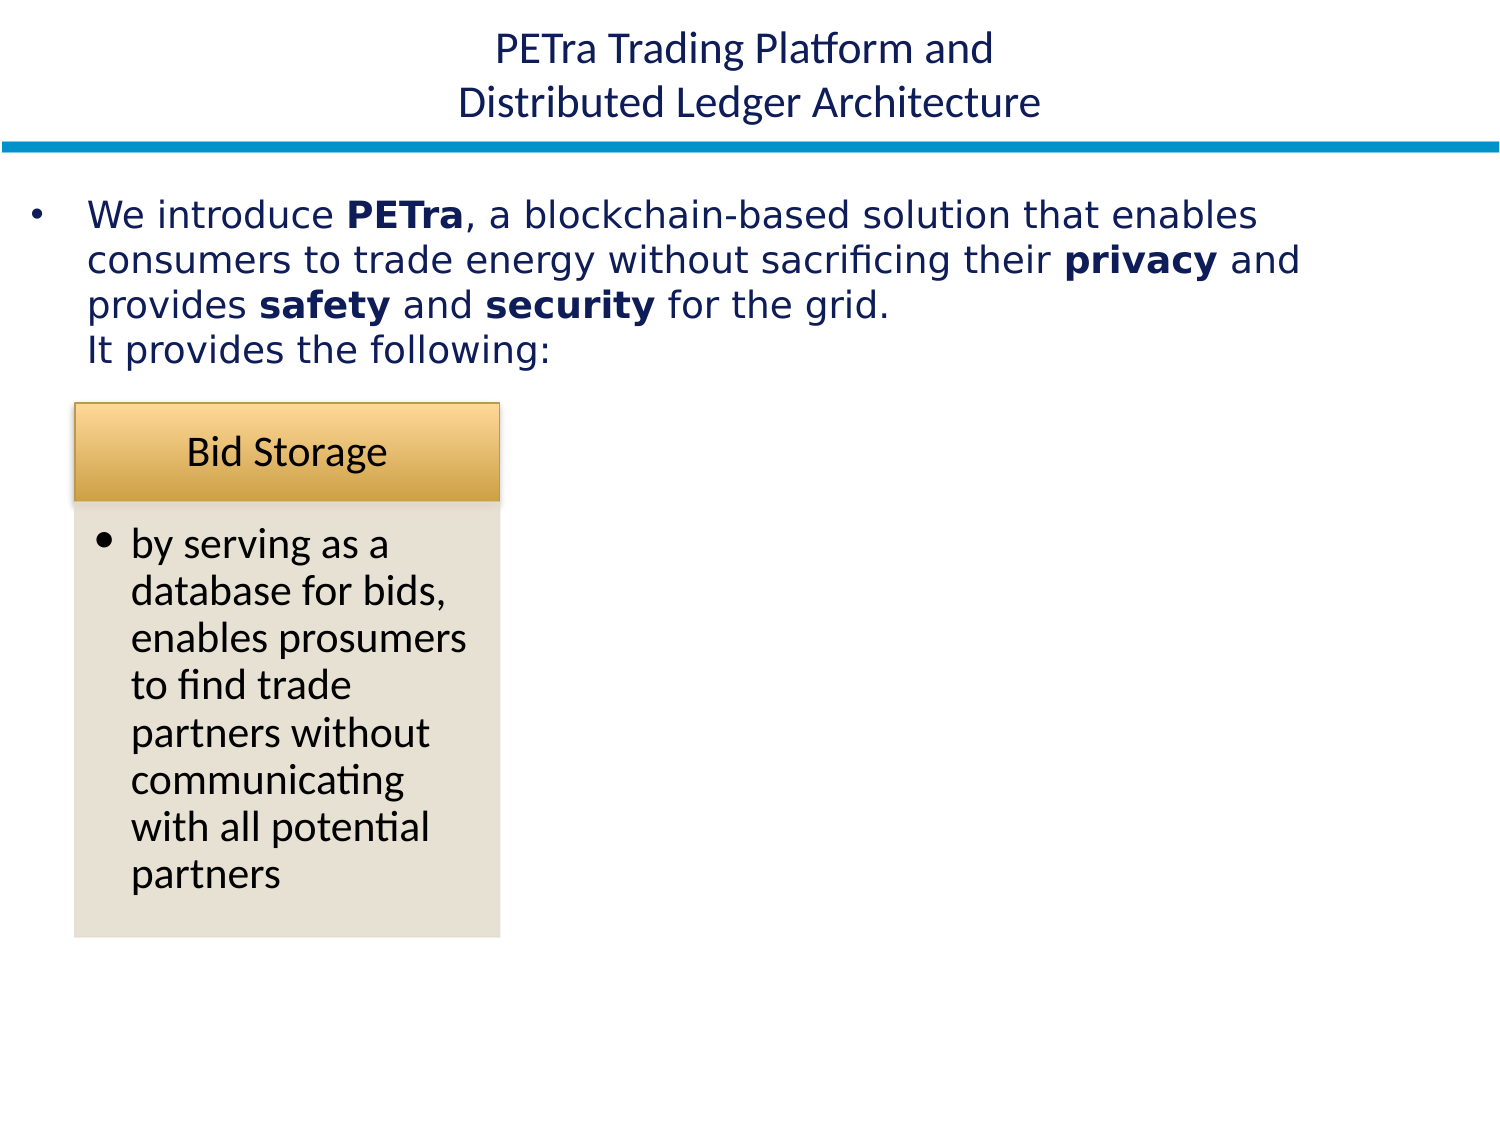

# PETra Trading Platform and Distributed Ledger Architecture
We introduce PETra, a blockchain-based solution that enables consumers to trade energy without sacrificing their privacy and provides safety and security for the grid.
It provides the following:

Bid Storage

by serving as a database for bids, enables prosumers to find trade partners without communicating with all potential partners
PETra